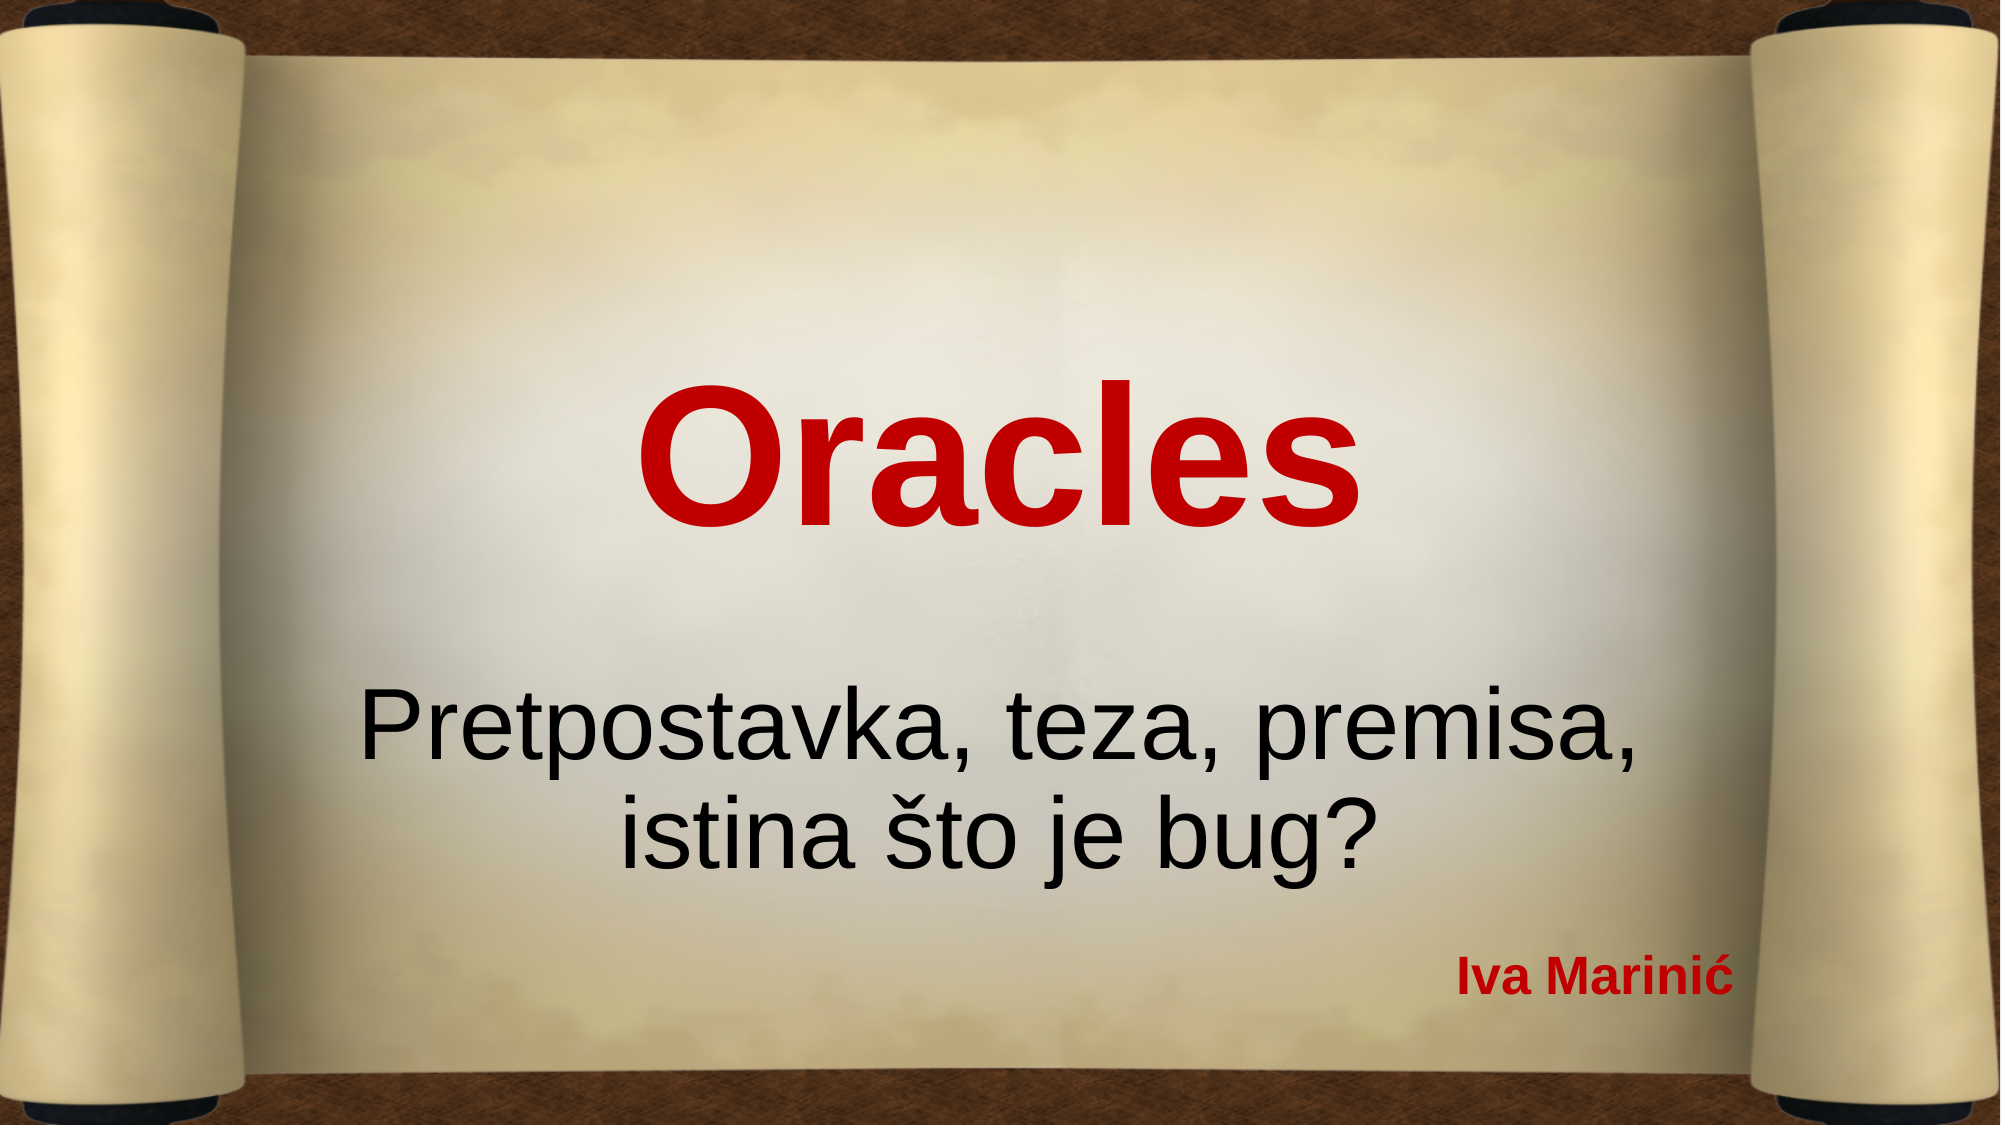

# Oracles

Pretpostavka, teza, premisa, istina što je bug?
	Iva Marinić